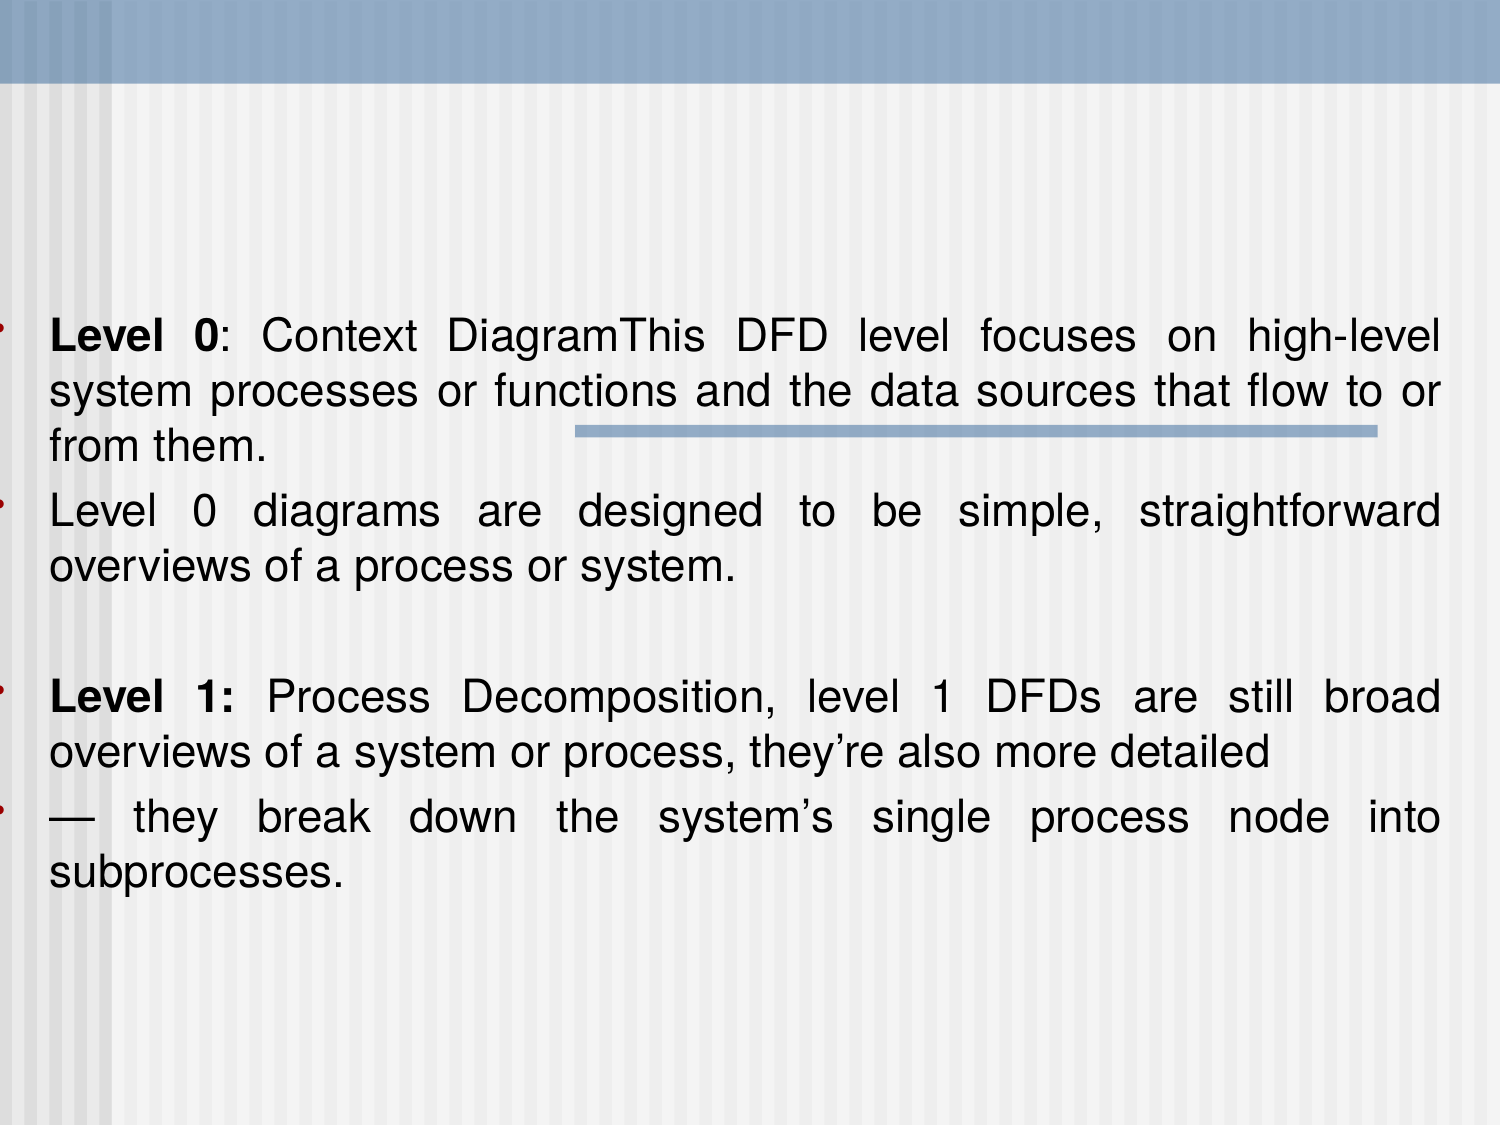

#
Level 0: Context DiagramThis DFD level focuses on high-level system processes or functions and the data sources that flow to or from them.
Level 0 diagrams are designed to be simple, straightforward overviews of a process or system.

Level 1: Process Decomposition, level 1 DFDs are still broad overviews of a system or process, they’re also more detailed
— they break down the system’s single process node into subprocesses.
55